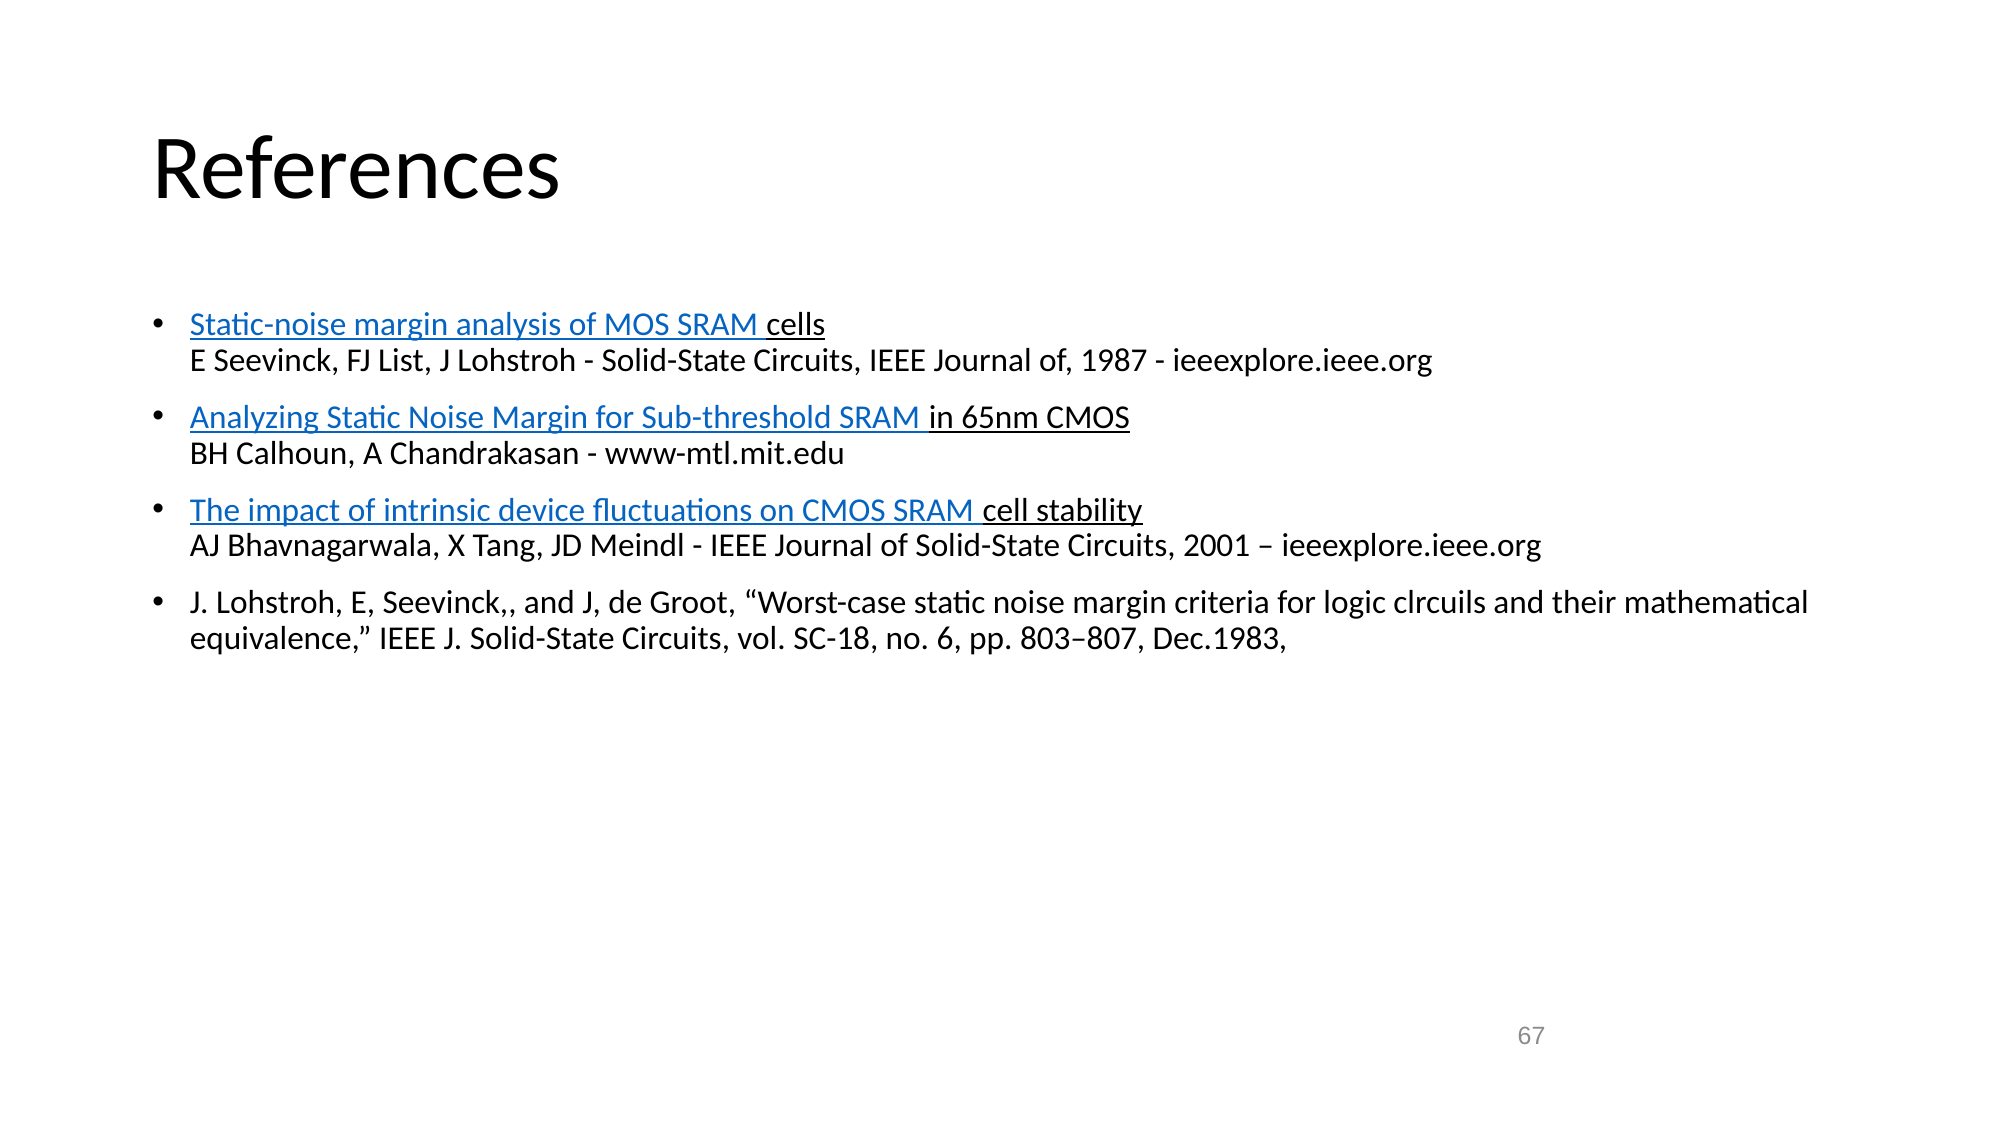

# References
Static-noise margin analysis of MOS SRAM cells
E Seevinck, FJ List, J Lohstroh - Solid-State Circuits, IEEE Journal of, 1987 - ieeexplore.ieee.org
Analyzing Static Noise Margin for Sub-threshold SRAM in 65nm CMOS
BH Calhoun, A Chandrakasan - www-mtl.mit.edu
The impact of intrinsic device fluctuations on CMOS SRAM cell stability
AJ Bhavnagarwala, X Tang, JD Meindl - IEEE Journal of Solid-State Circuits, 2001 – ieeexplore.ieee.org
J. Lohstroh, E, Seevinck,, and J, de Groot, “Worst-case static noise margin criteria for logic clrcuils and their mathematical equivalence,” IEEE J. Solid-State Circuits, vol. SC-18, no. 6, pp. 803–807, Dec.1983,

67